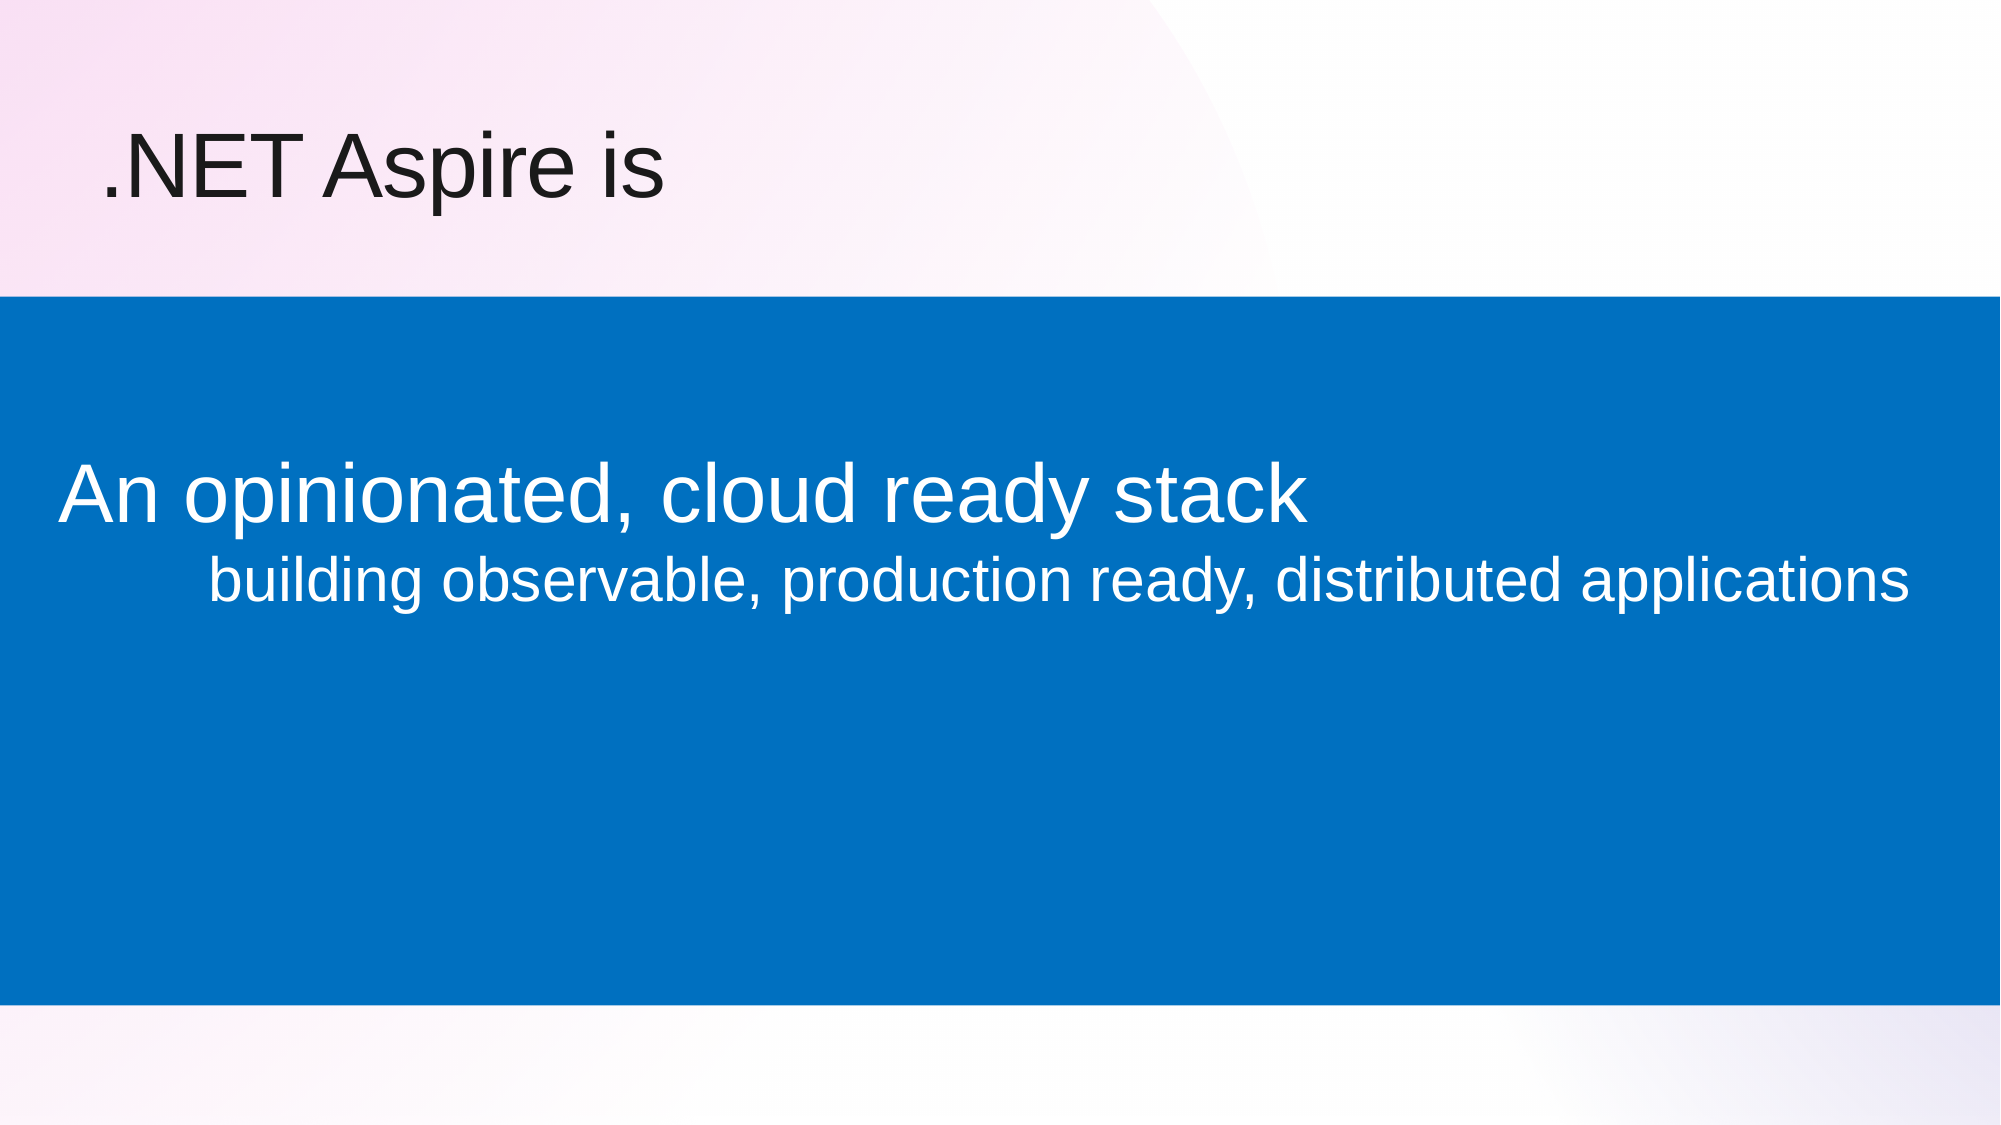

# .NET Aspire is
An opinionated, cloud ready stack
	building observable, production ready, distributed applications

Delivered through a collection of NuGet packages
	handle specific cloud-native concerns